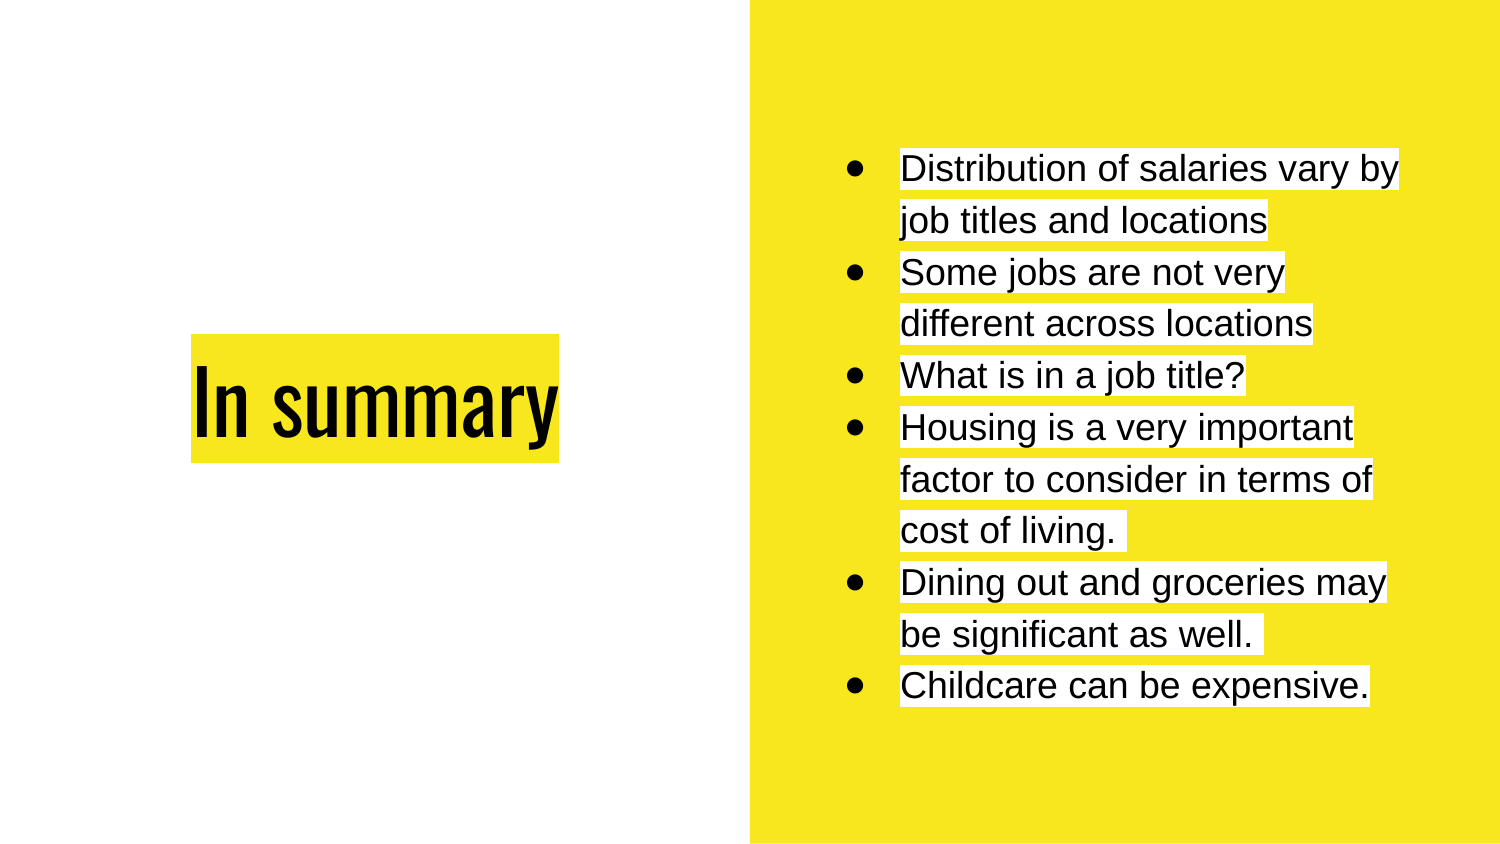

Distribution of salaries vary by job titles and locations
Some jobs are not very different across locations
What is in a job title?
Housing is a very important factor to consider in terms of cost of living.
Dining out and groceries may be significant as well.
Childcare can be expensive.
# In summary